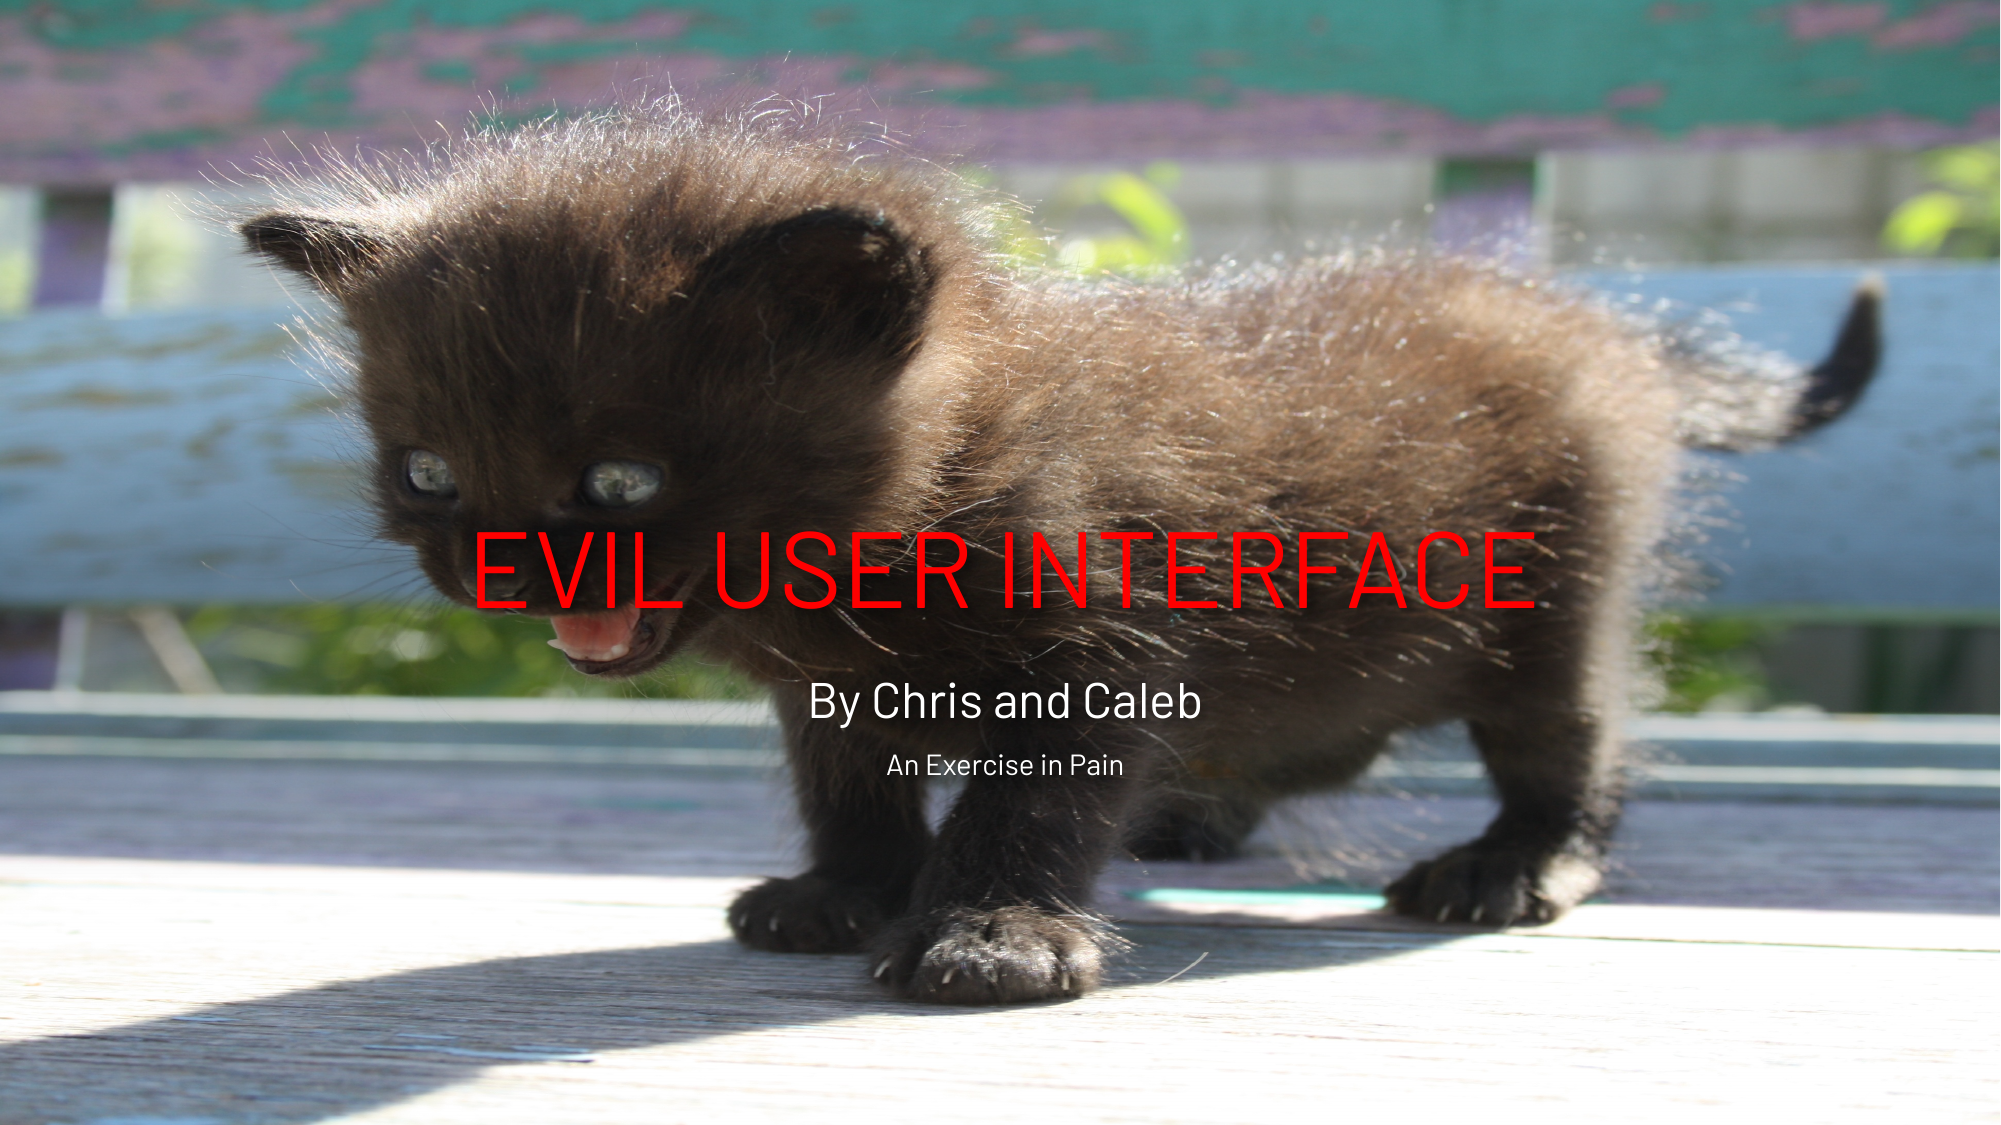

# EVIL USER INTERFACE

By Chris and Caleb
An Exercise in Pain